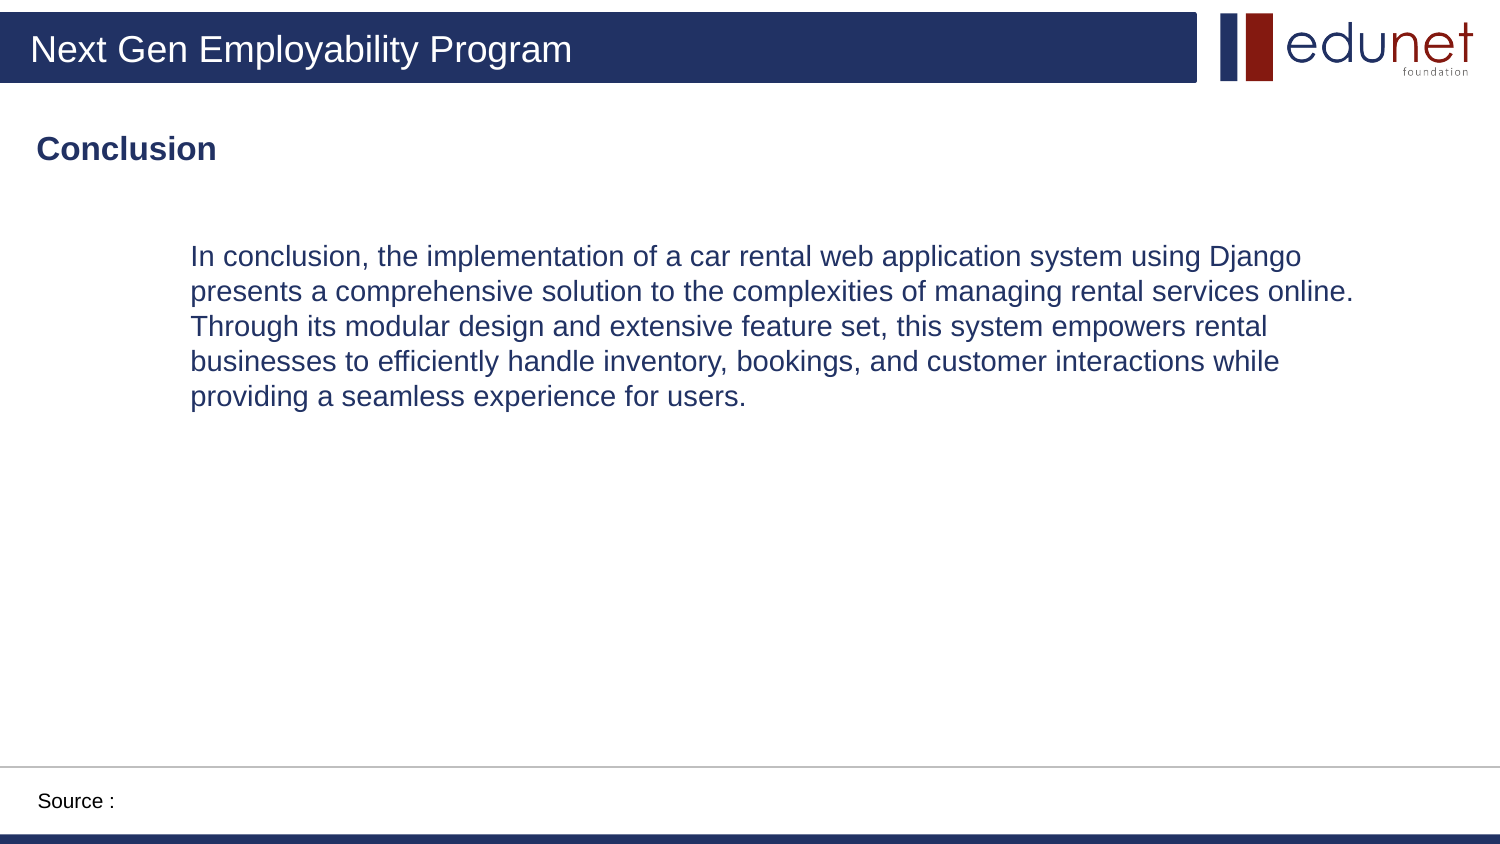

Conclusion
In conclusion, the implementation of a car rental web application system using Django presents a comprehensive solution to the complexities of managing rental services online. Through its modular design and extensive feature set, this system empowers rental businesses to efficiently handle inventory, bookings, and customer interactions while providing a seamless experience for users.
Source :